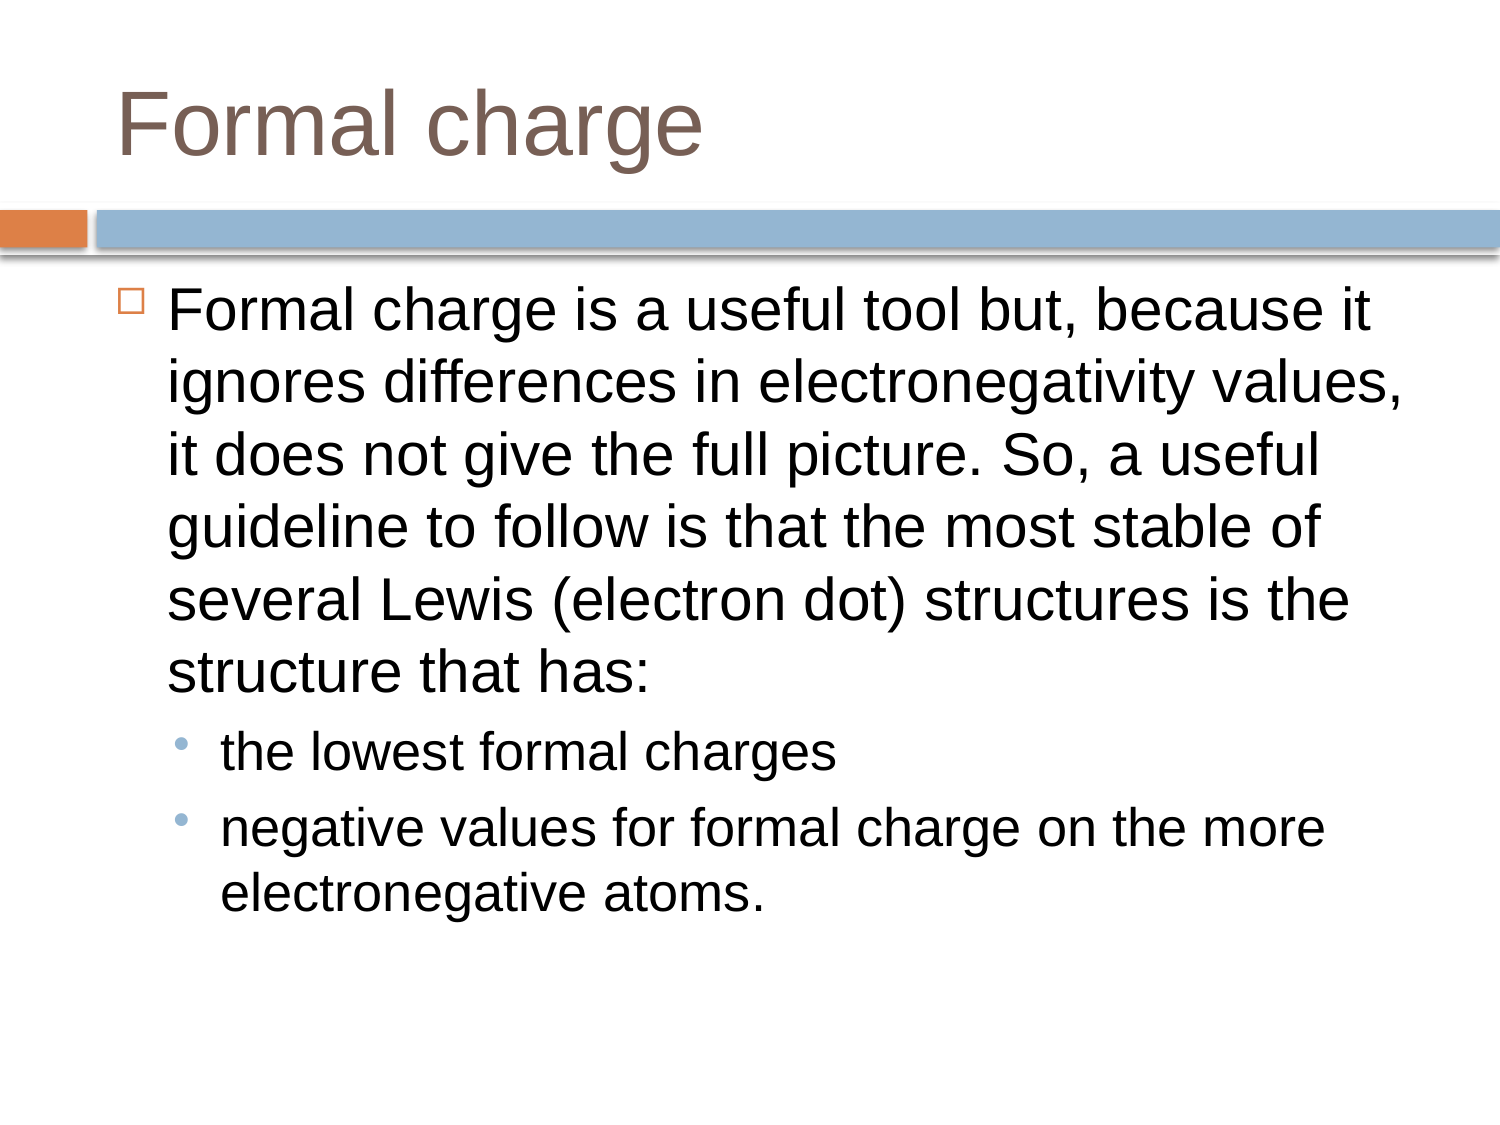

# Formal charge
Formal charge is a useful tool but, because it ignores differences in electronegativity values, it does not give the full picture. So, a useful guideline to follow is that the most stable of several Lewis (electron dot) structures is the structure that has:
the lowest formal charges
negative values for formal charge on the more electronegative atoms.